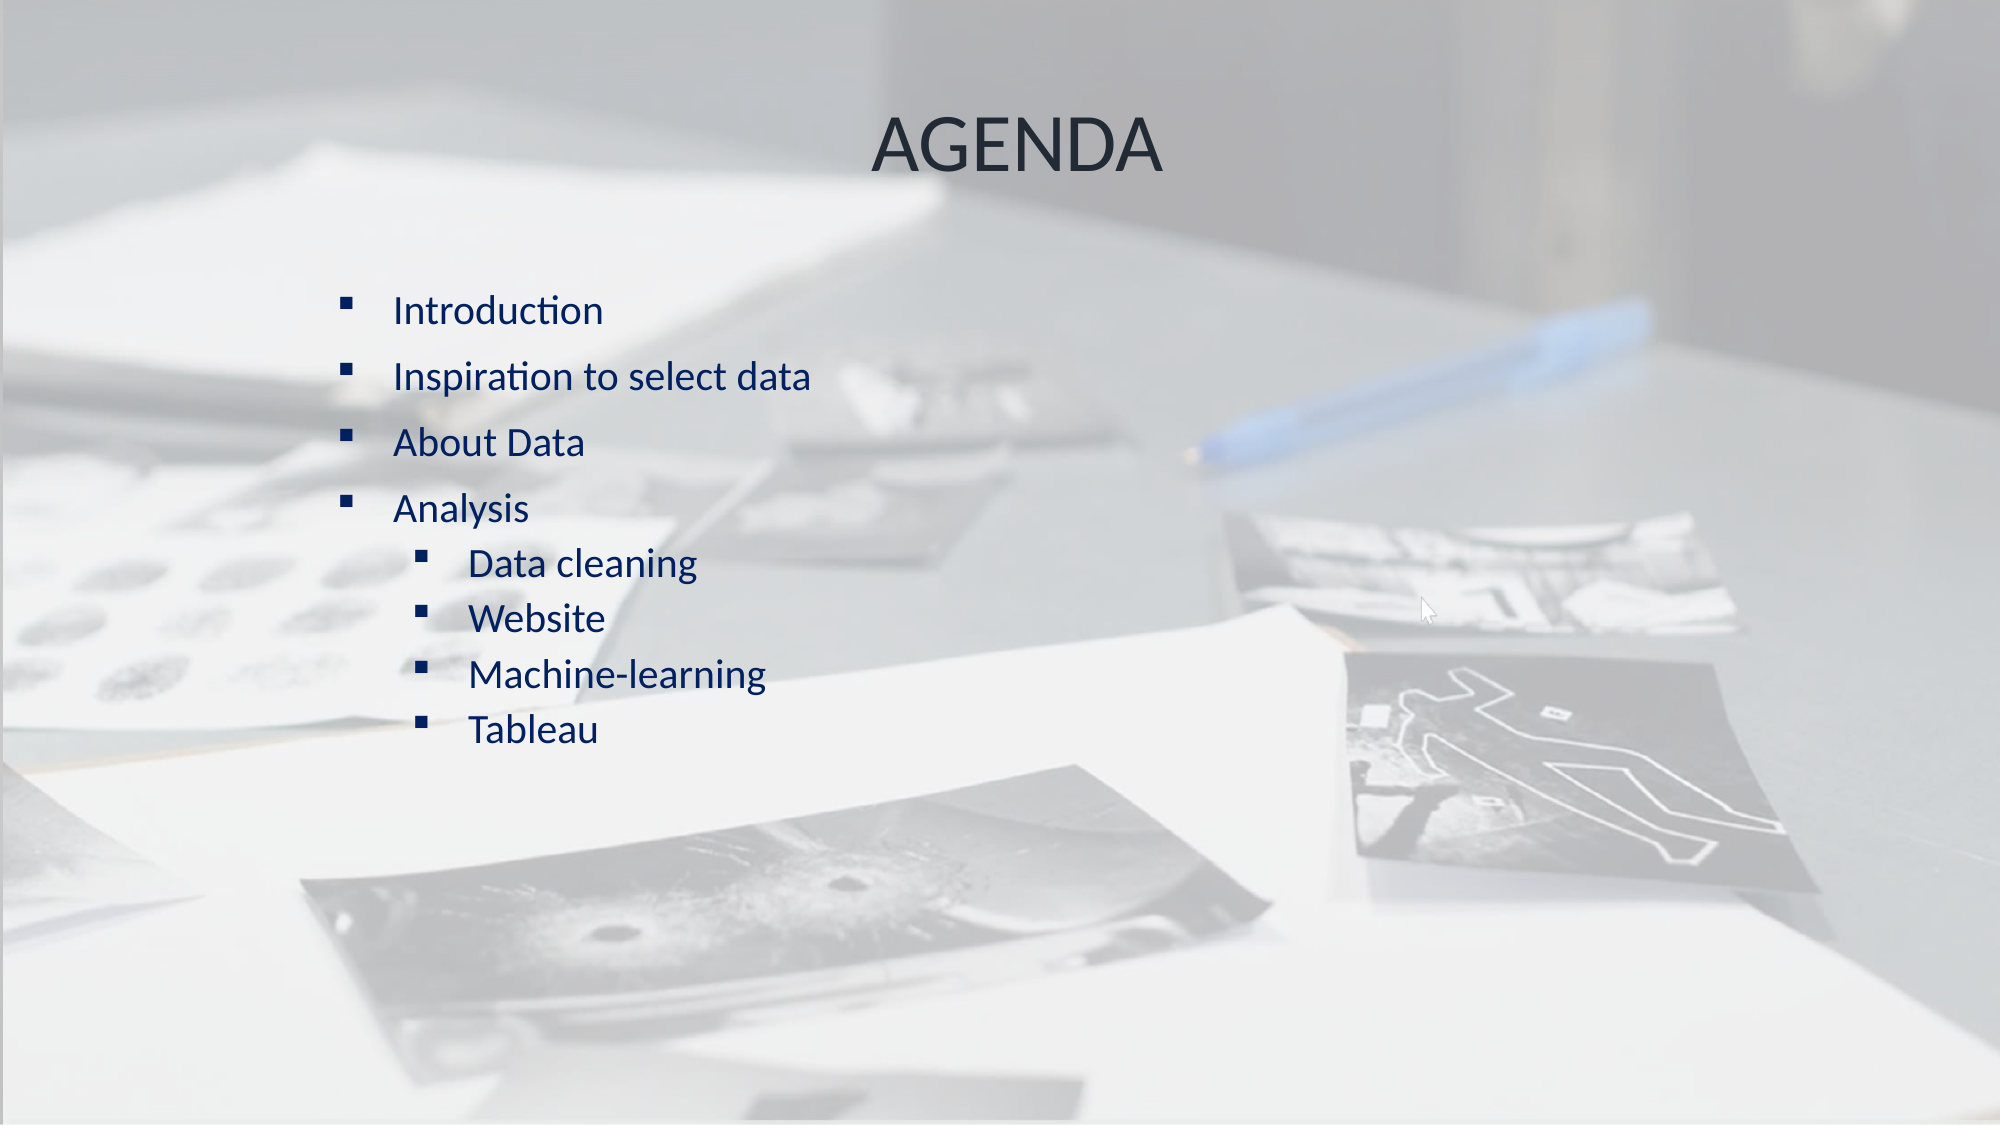

AGENDA
Introduction
Inspiration to select data
About Data
Analysis
Data cleaning
Website
Machine-learning
Tableau